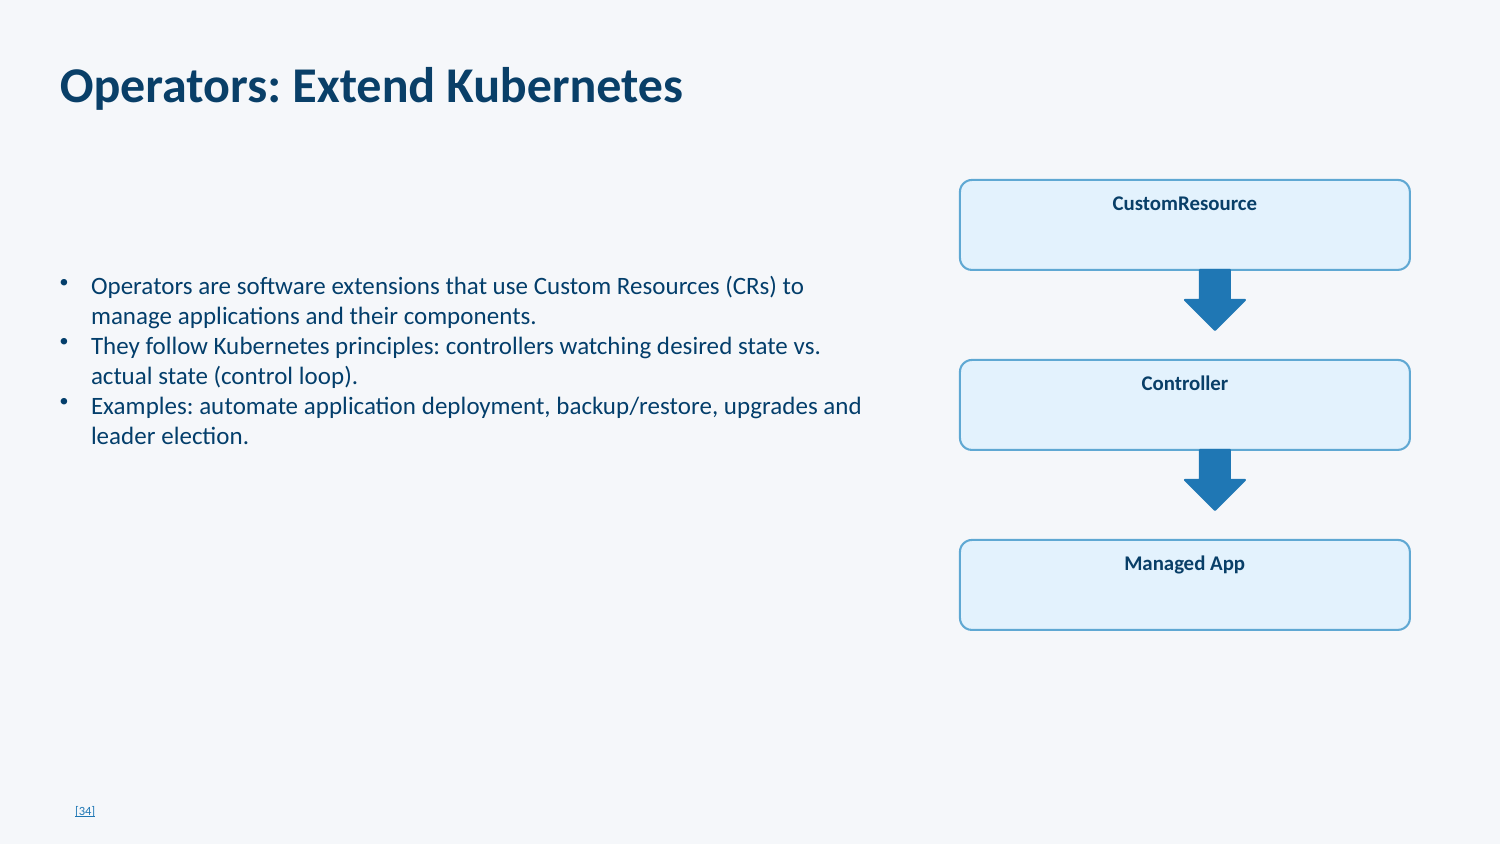

Operators: Extend Kubernetes
Operators are software extensions that use Custom Resources (CRs) to manage applications and their components.
They follow Kubernetes principles: controllers watching desired state vs. actual state (control loop).
Examples: automate application deployment, backup/restore, upgrades and leader election.

CustomResource

Controller

Managed App
[34]